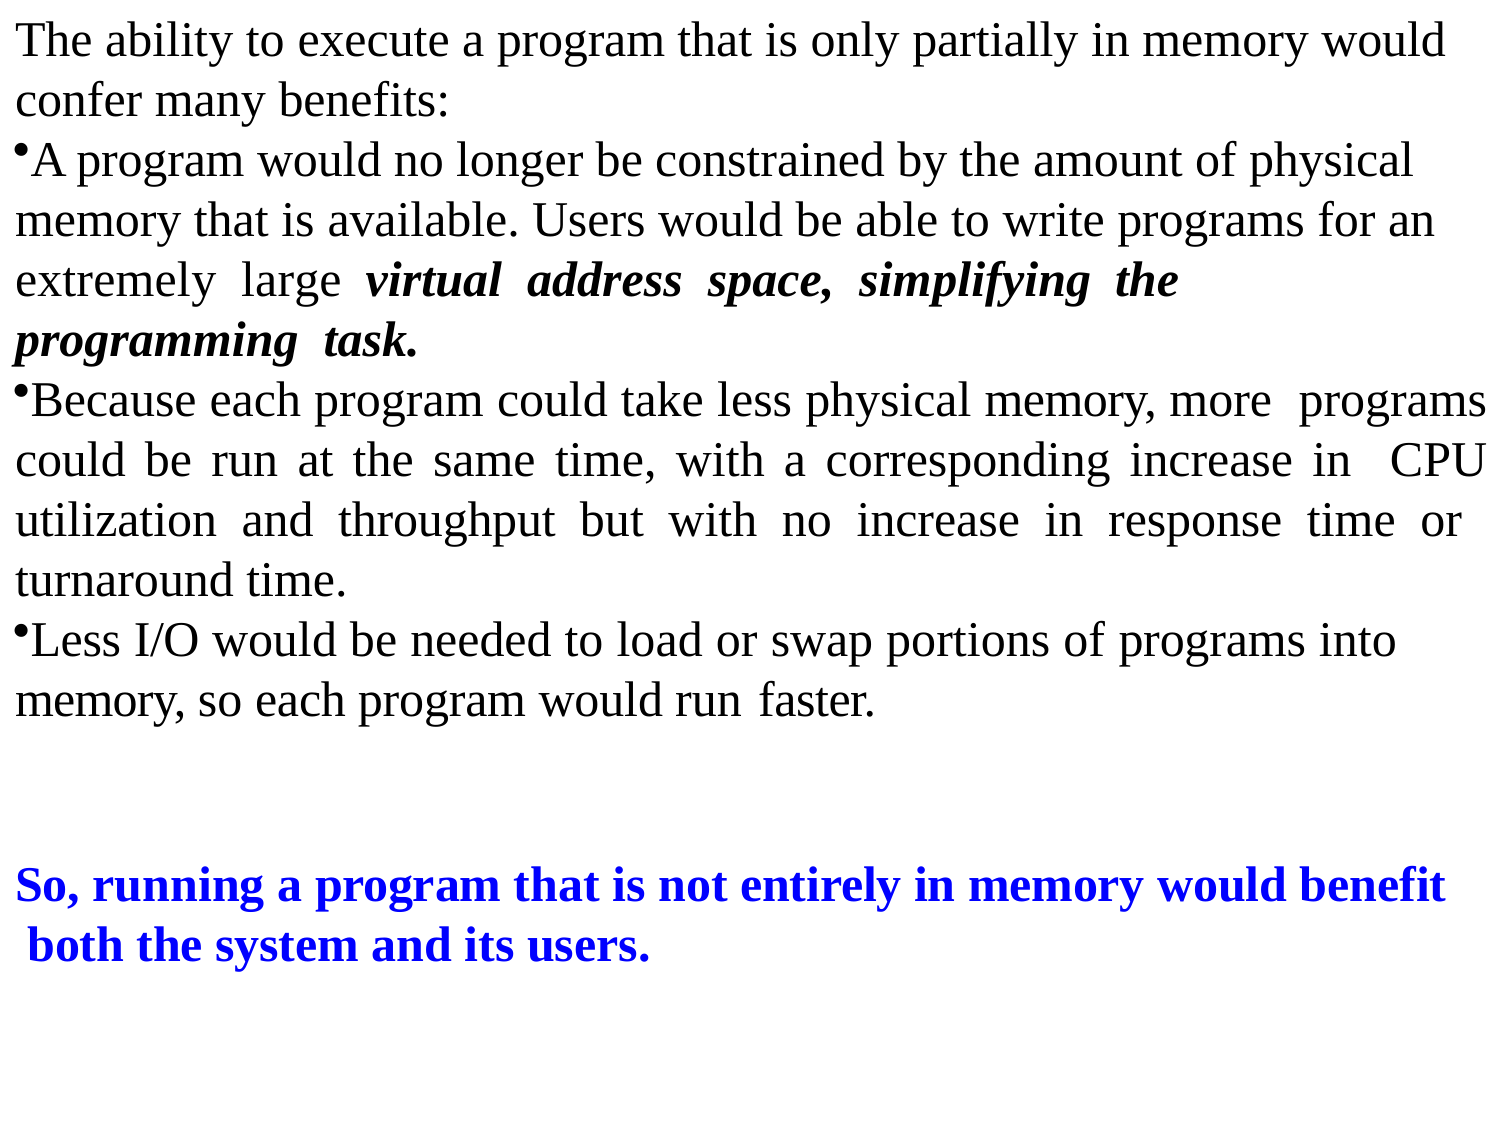

The ability to execute a program that is only partially in memory would
confer many benefits:
A program would no longer be constrained by the amount of physical  memory that is available. Users would be able to write programs for an  extremely	large	virtual	address	space,	simplifying	the	programming  task.
Because each program could take less physical memory, more  programs could be run at the same time, with a corresponding increase in  CPU utilization and throughput but with no increase in response time or  turnaround time.
Less I/O would be needed to load or swap portions of programs into  memory, so each program would run faster.

So, running a program that is not entirely in memory would benefit  both the system and its users.